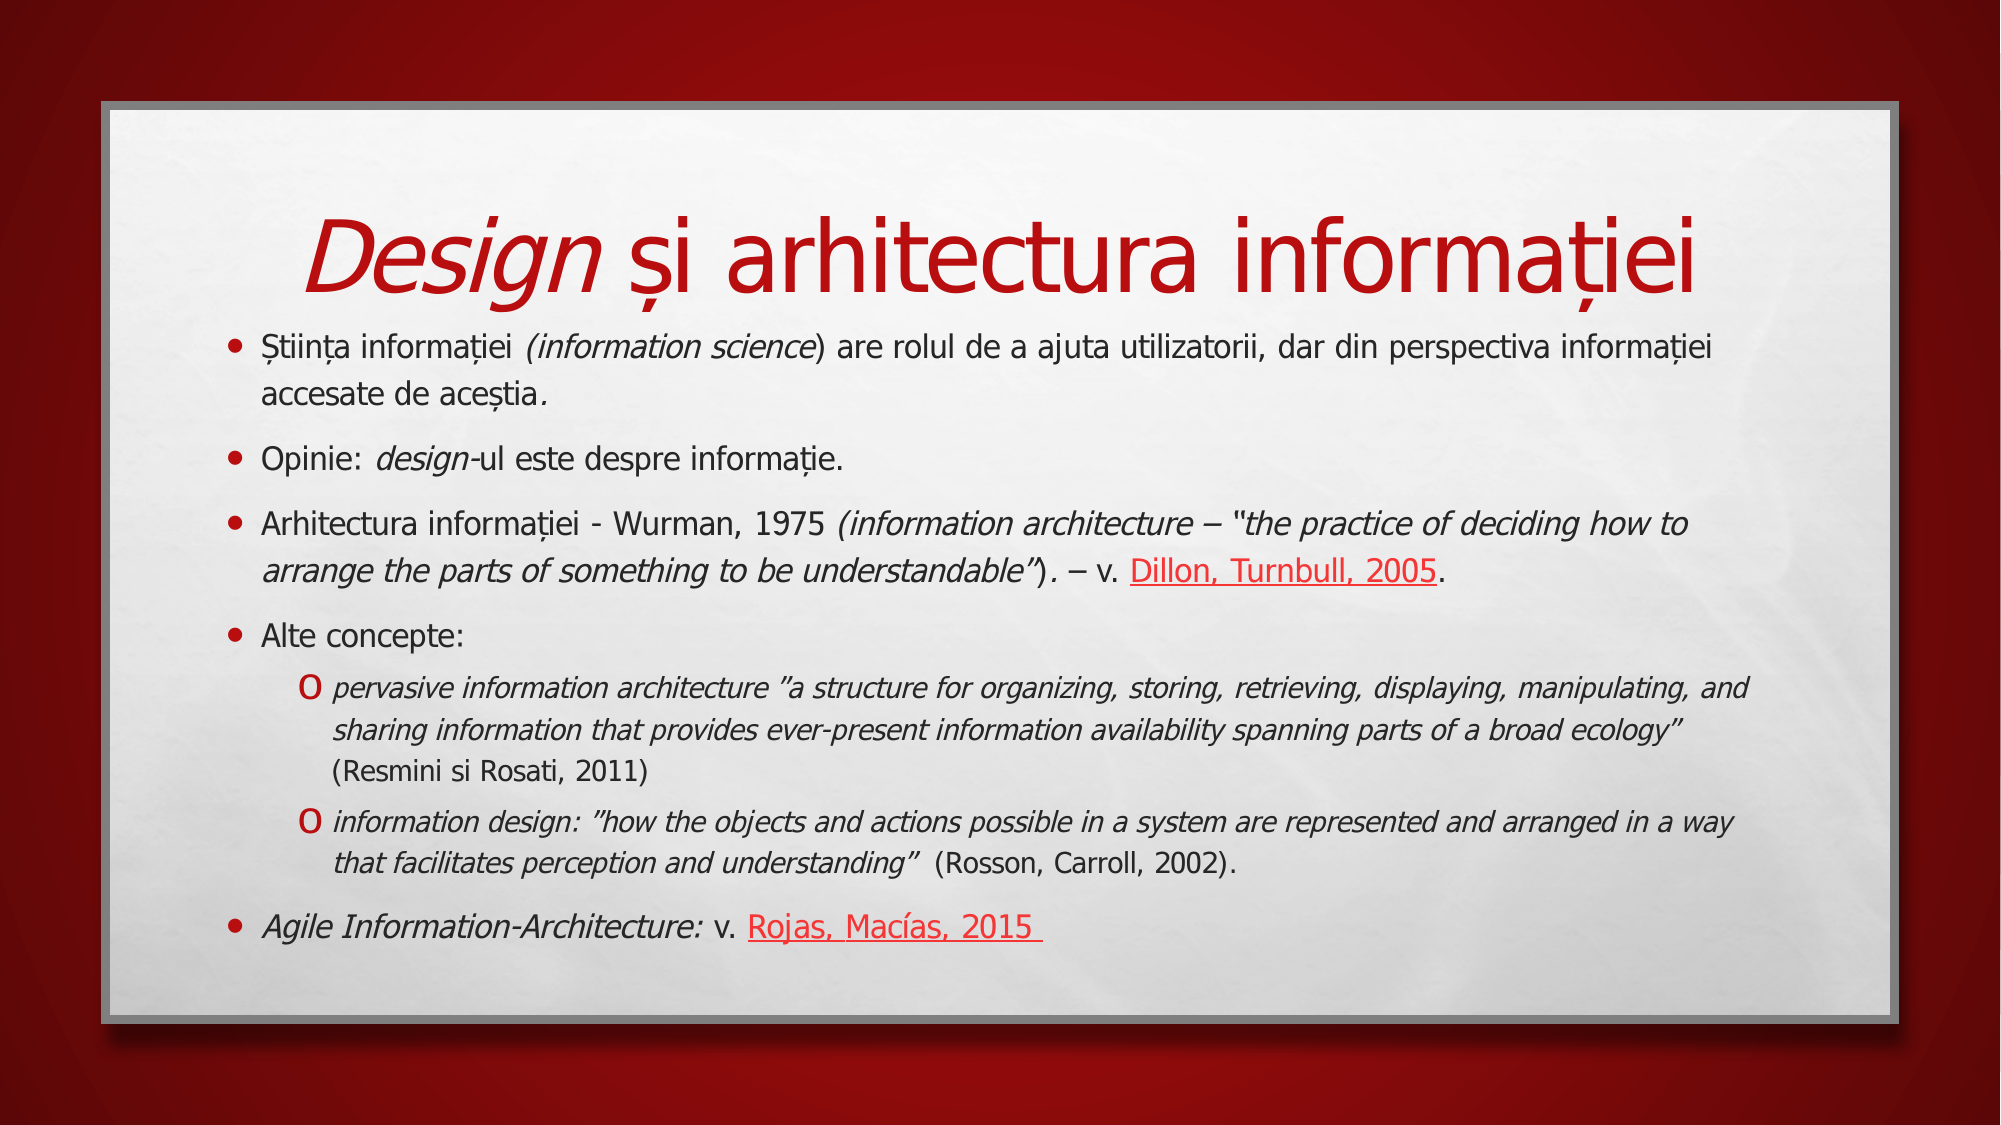

# Design și arhitectura informației
Știința informației (information science) are rolul de a ajuta utilizatorii, dar din perspectiva informației accesate de aceștia.
Opinie: design-ul este despre informație.
Arhitectura informației - Wurman, 1975 (information architecture – “the practice of deciding how to arrange the parts of something to be understandable”). – v. Dillon, Turnbull, 2005.
Alte concepte:
pervasive information architecture ”a structure for organizing, storing, retrieving, displaying, manipulating, and sharing information that provides ever-present information availability spanning parts of a broad ecology” (Resmini si Rosati, 2011)
information design: ”how the objects and actions possible in a system are represented and arranged in a way that facilitates perception and understanding”  (Rosson, Carroll, 2002).
Agile Information-Architecture: v. Rojas, Macías, 2015